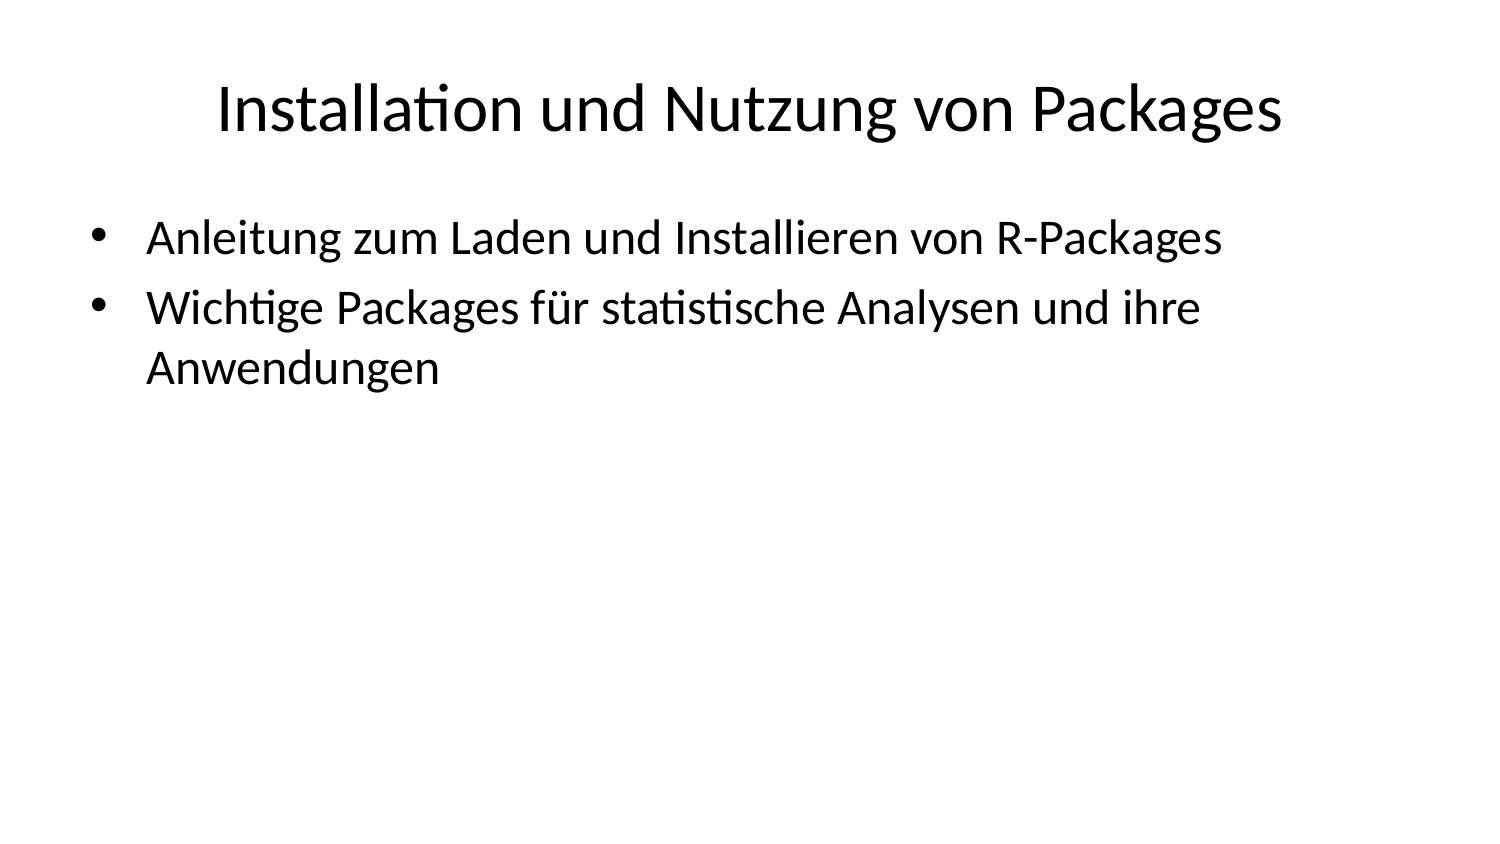

# Installation und Nutzung von Packages
Anleitung zum Laden und Installieren von R-Packages
Wichtige Packages für statistische Analysen und ihre Anwendungen